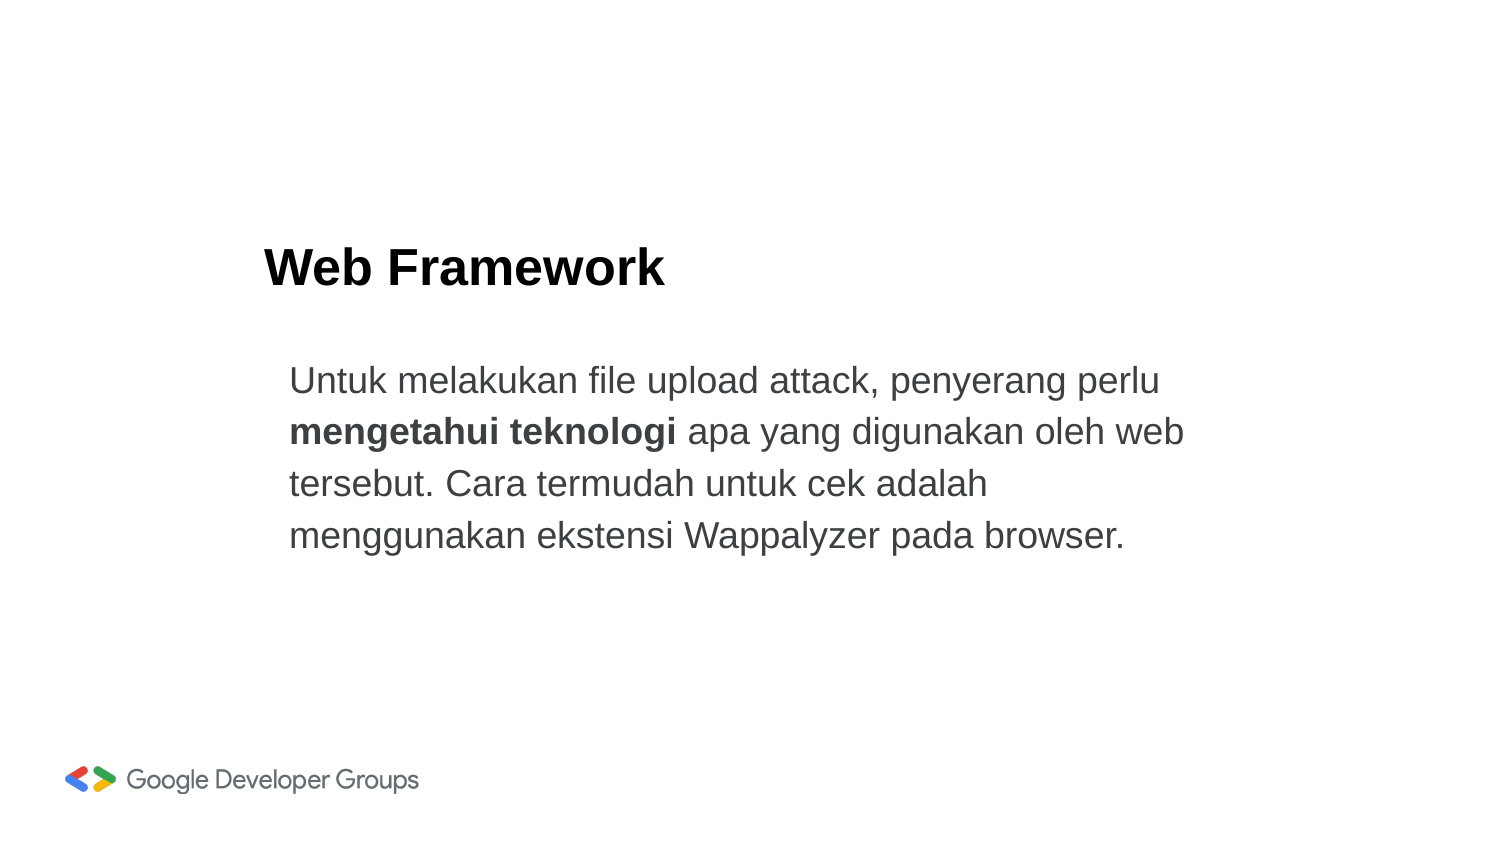

# Web Framework
Untuk melakukan file upload attack, penyerang perlu mengetahui teknologi apa yang digunakan oleh web tersebut. Cara termudah untuk cek adalah menggunakan ekstensi Wappalyzer pada browser.